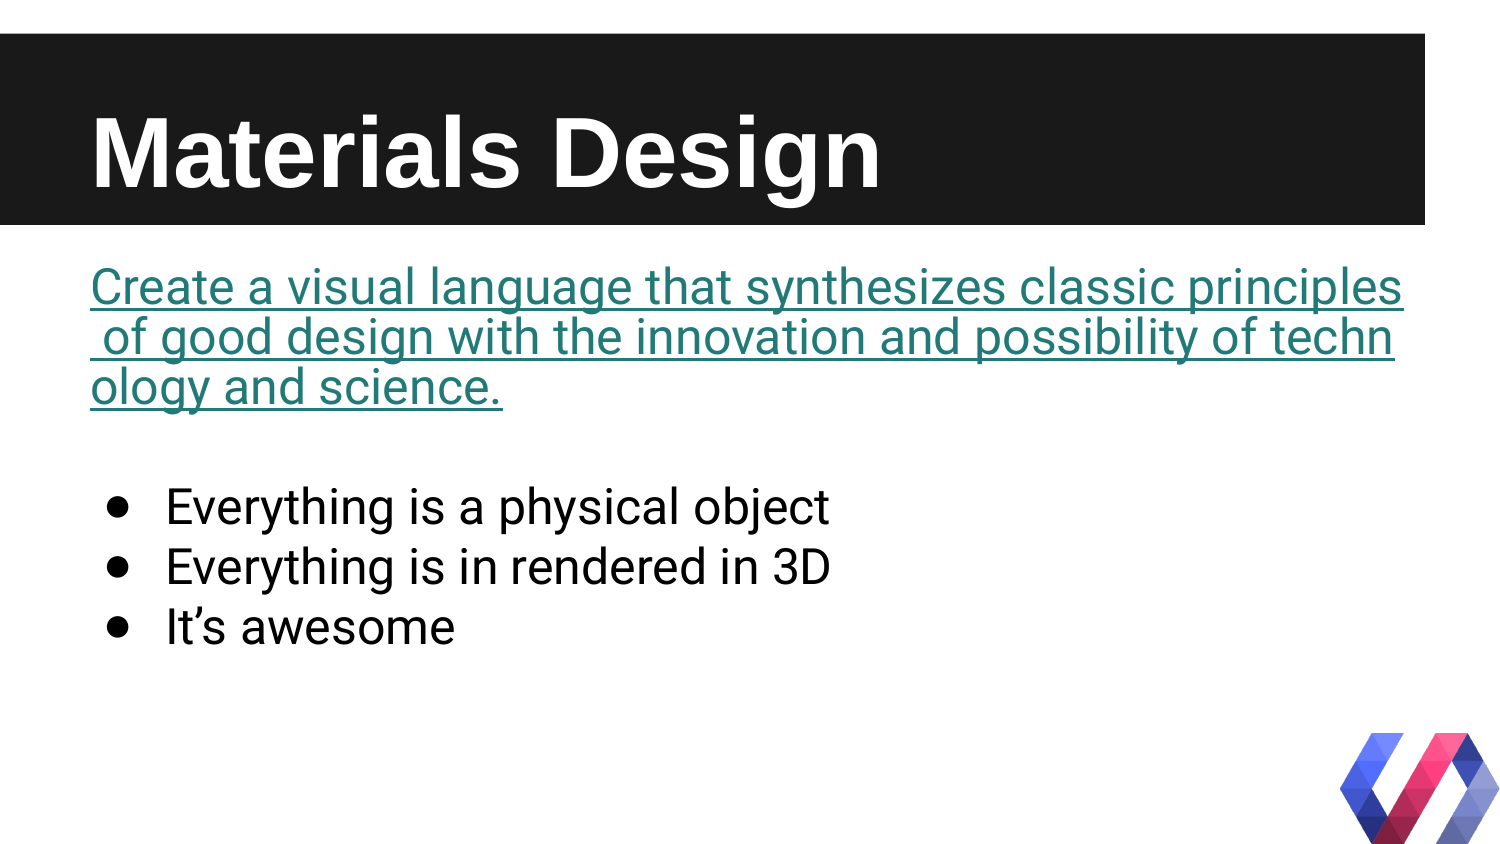

# Materials Design
Create a visual language that synthesizes classic principles of good design with the innovation and possibility of technology and science.

Everything is a physical object
Everything is in rendered in 3D
It’s awesome